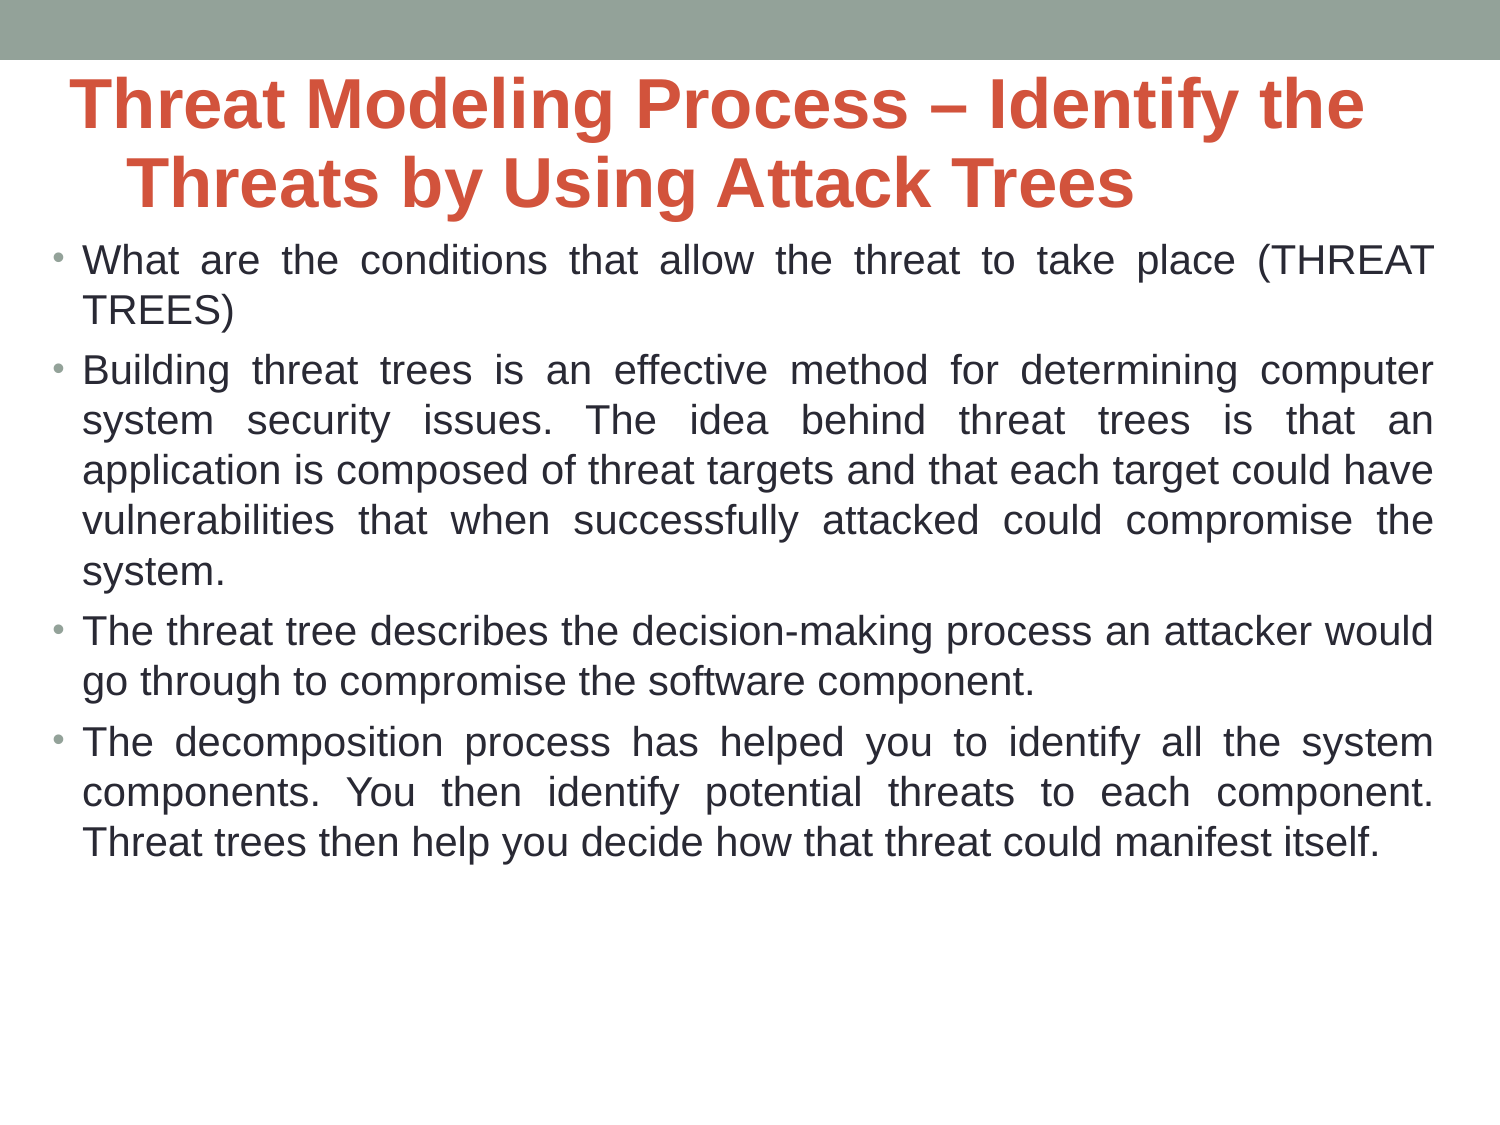

Threat Modeling Process – Identify the Threats by Using Attack Trees
What are the conditions that allow the threat to take place (THREAT TREES)
Building threat trees is an effective method for determining computer system security issues. The idea behind threat trees is that an application is composed of threat targets and that each target could have vulnerabilities that when successfully attacked could compromise the system.
The threat tree describes the decision-making process an attacker would go through to compromise the software component.
The decomposition process has helped you to identify all the system components. You then identify potential threats to each component. Threat trees then help you decide how that threat could manifest itself.